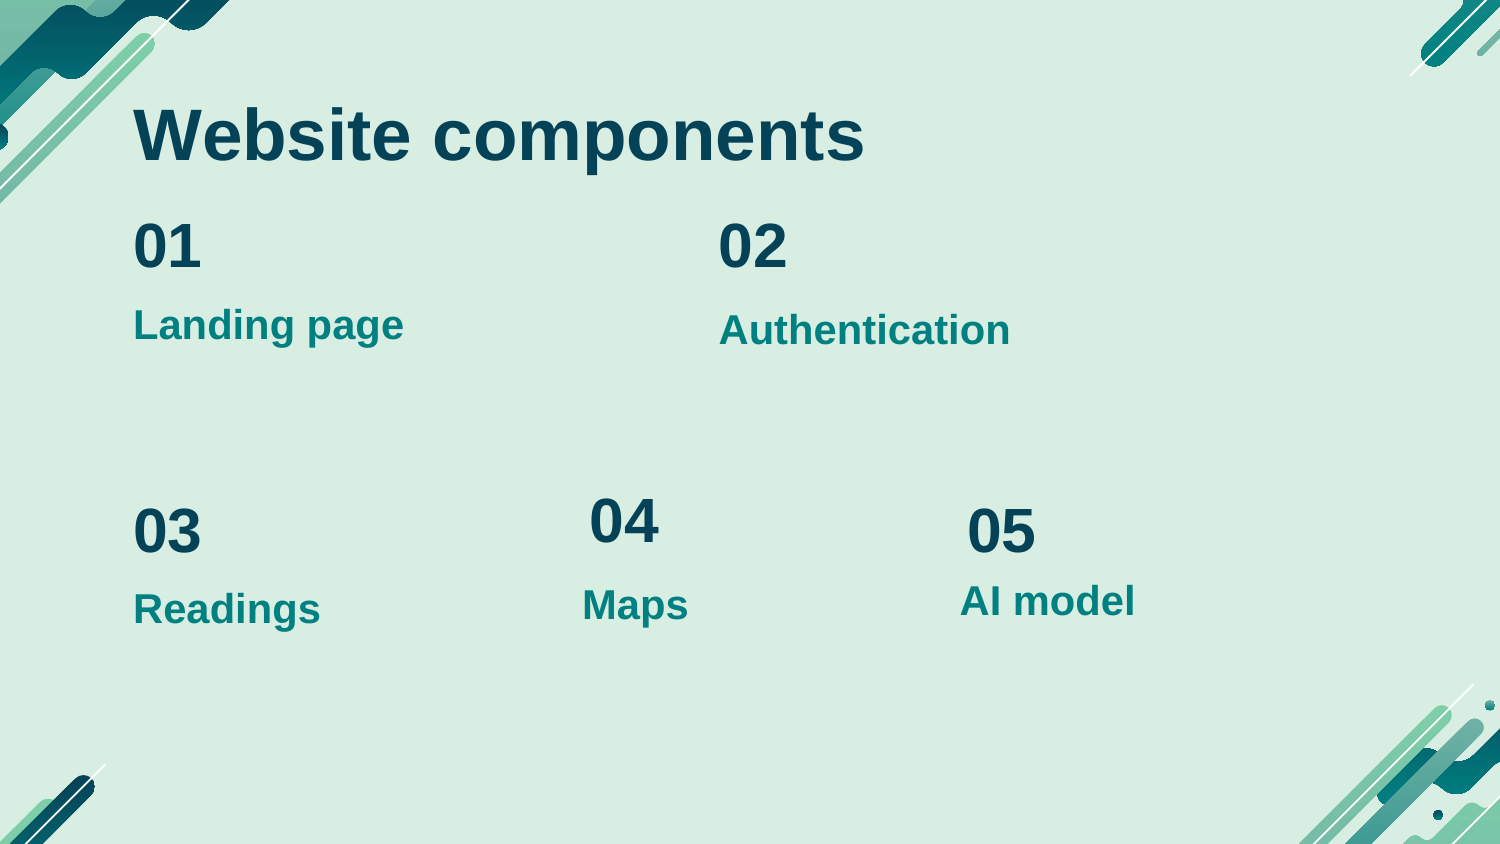

# Website components
01
02
Landing page
Authentication

04
03
05
AI model
Maps
Readings